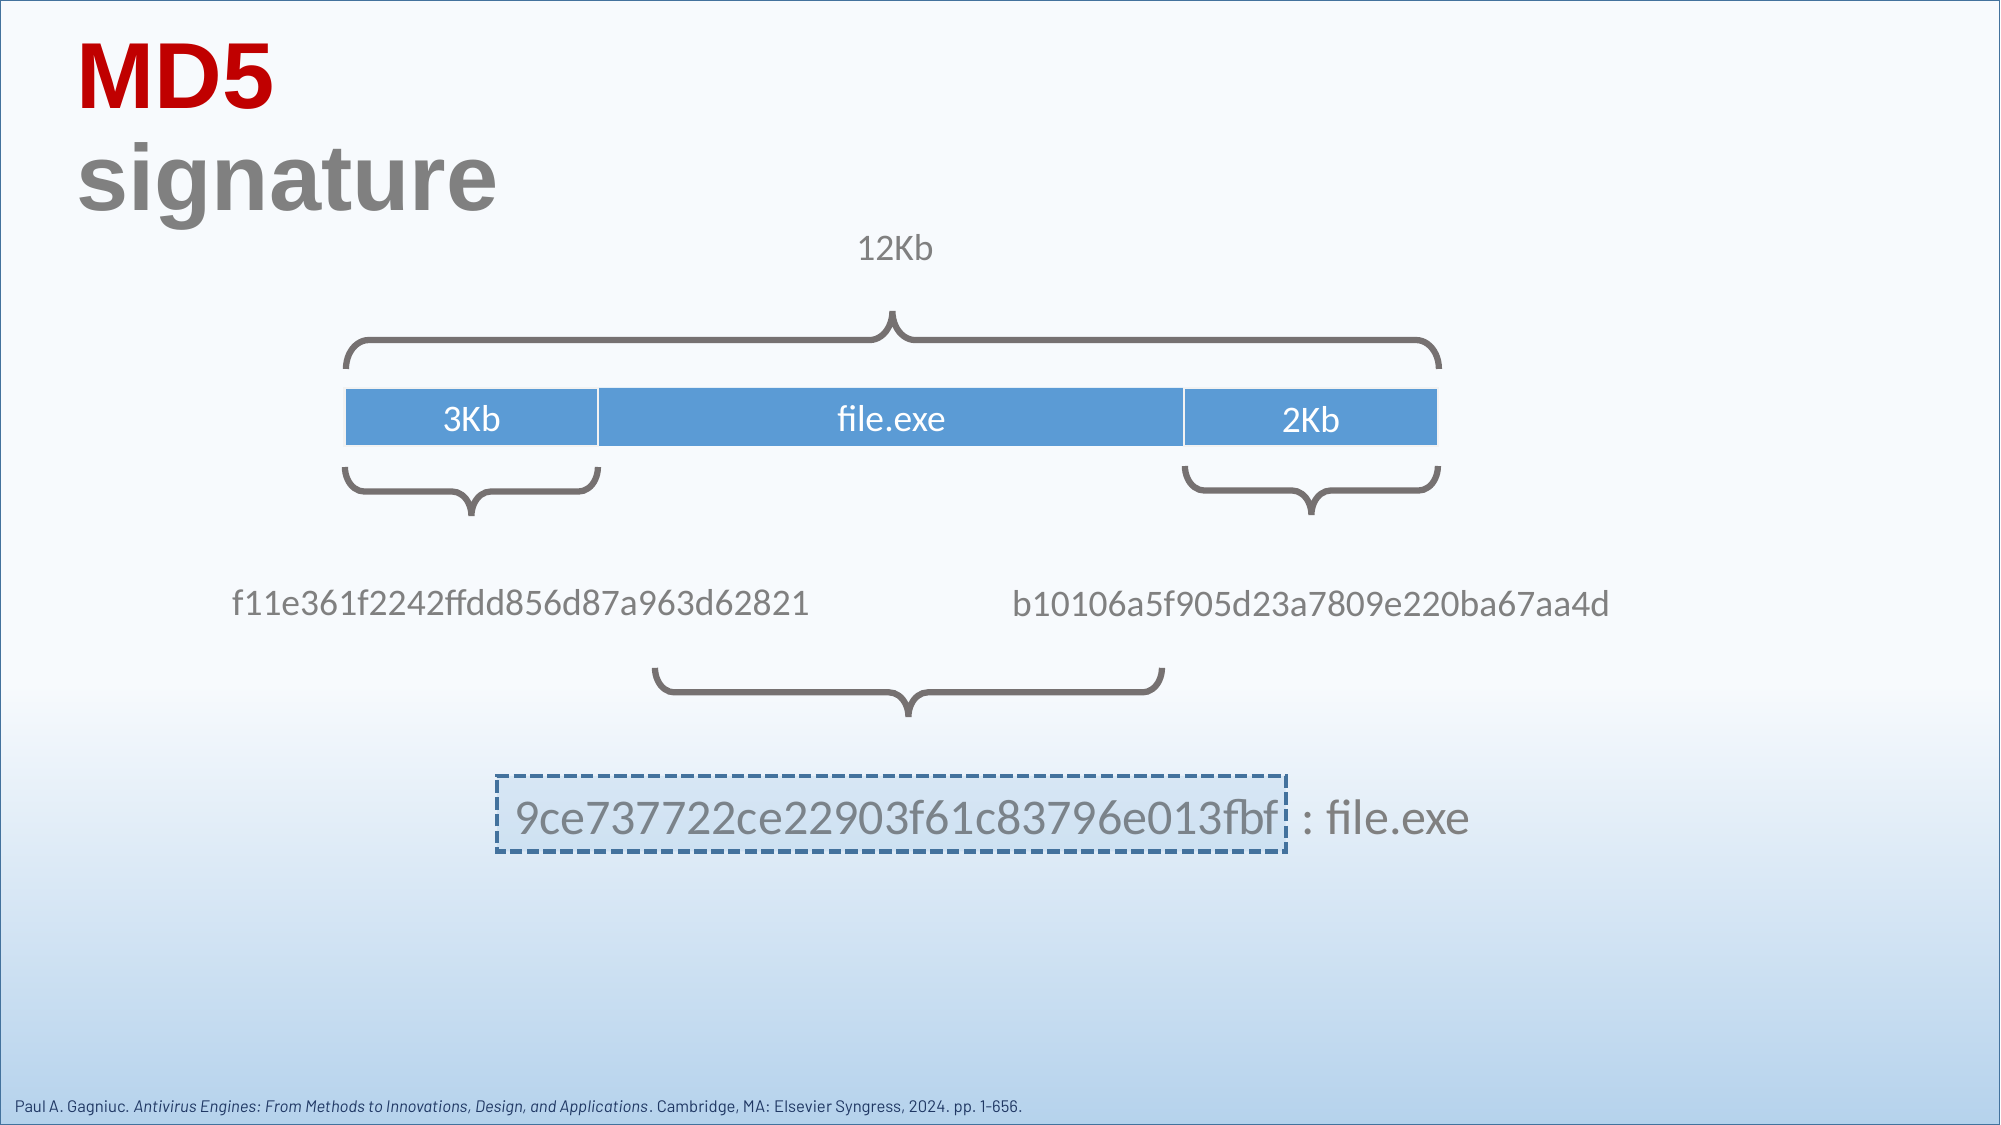

# MD5 signature
12Kb

file.exe
3Kb
2Kb

f11e361f2242ffdd856d87a963d62821
b10106a5f905d23a7809e220ba67aa4d

9ce737722ce22903f61c83796e013fbf  : file.exe
Paul A. Gagniuc. Antivirus Engines: From Methods to Innovations, Design, and Applications. Cambridge, MA: Elsevier Syngress, 2024. pp. 1-656.